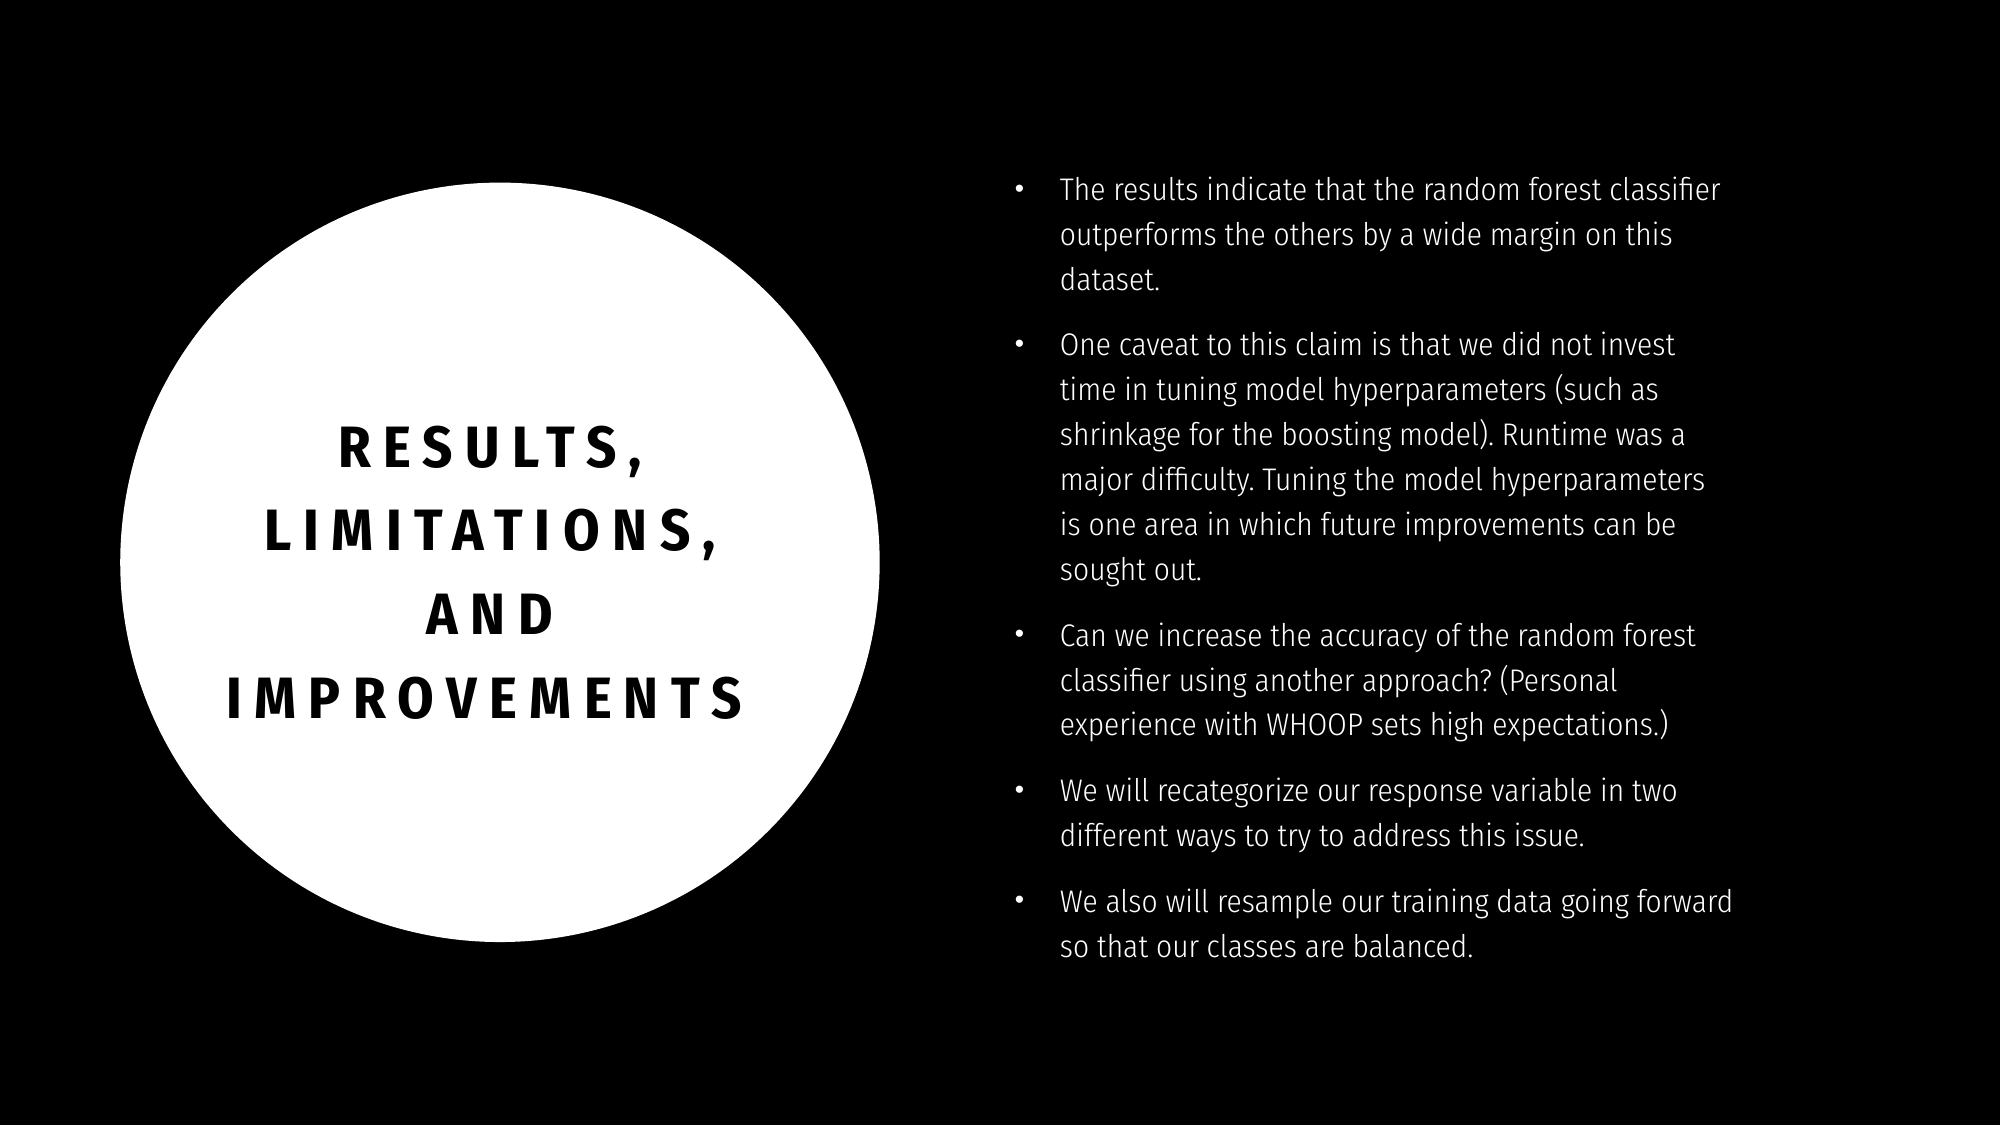

The results indicate that the random forest classifier outperforms the others by a wide margin on this dataset.
One caveat to this claim is that we did not invest time in tuning model hyperparameters (such as shrinkage for the boosting model). Runtime was a major difficulty. Tuning the model hyperparameters is one area in which future improvements can be sought out.
Can we increase the accuracy of the random forest classifier using another approach? (Personal experience with WHOOP sets high expectations.)
We will recategorize our response variable in two different ways to try to address this issue.
We also will resample our training data going forward so that our classes are balanced.

# Results, Limitations, and improvements